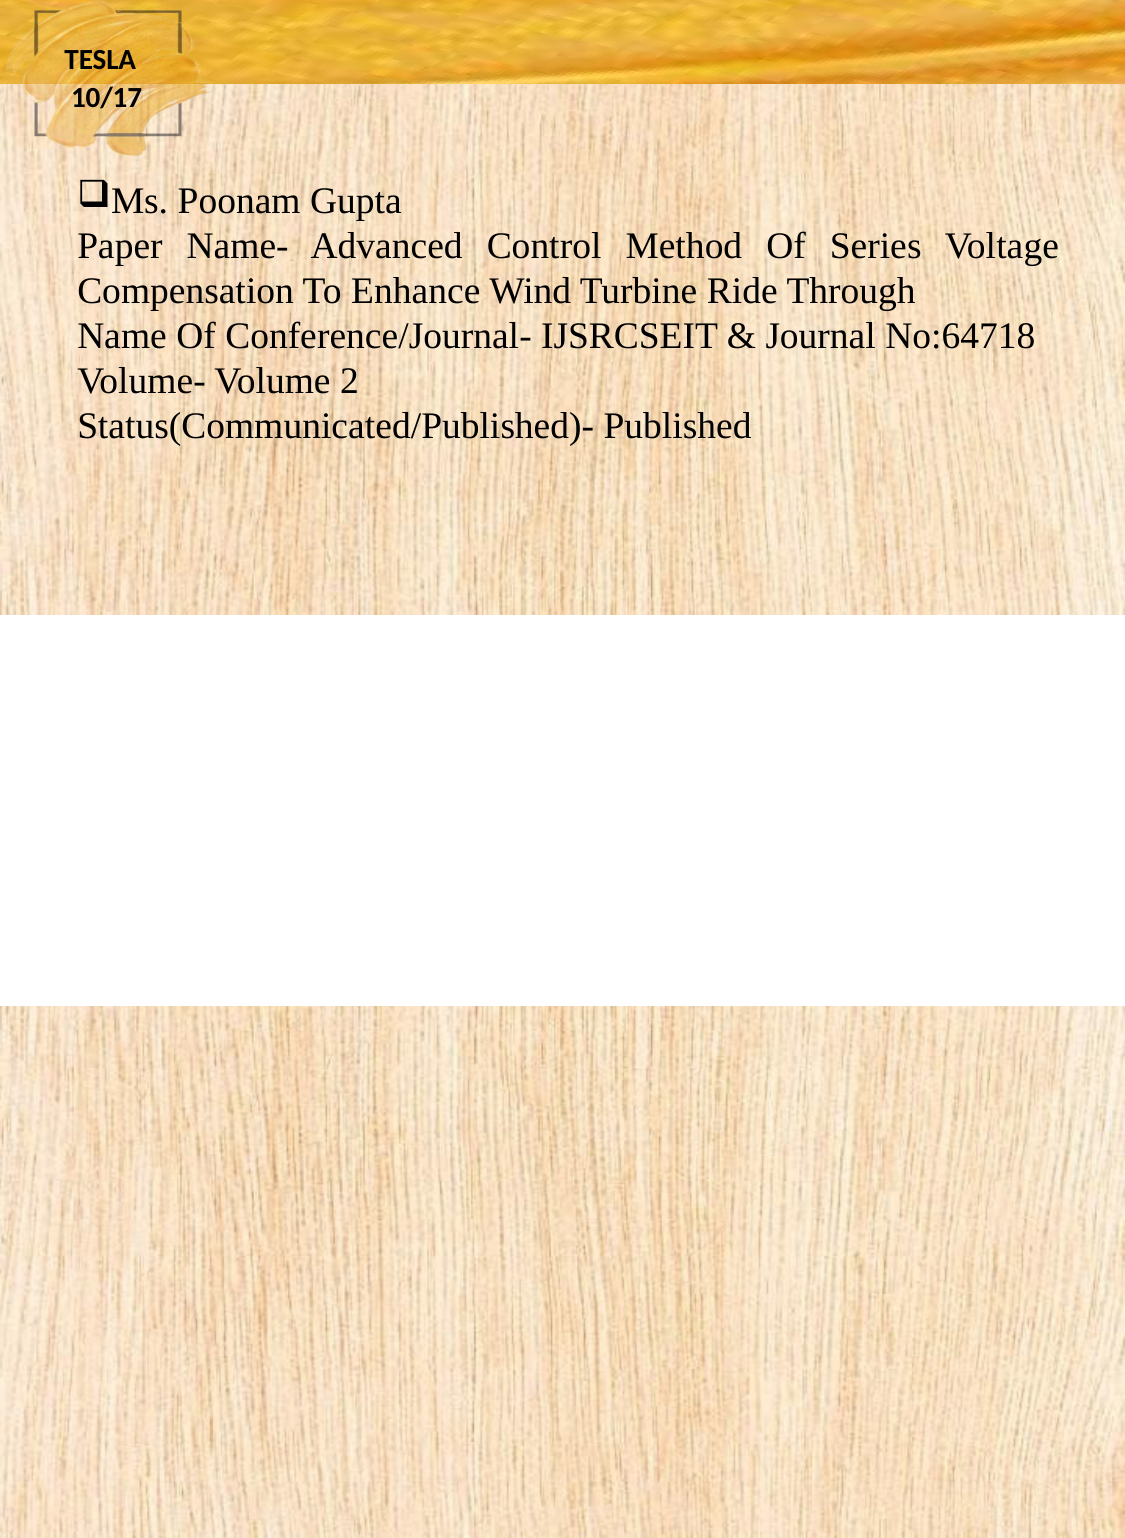

TESLA  10/17
Ms. Poonam Gupta
Paper Name- Advanced Control Method Of Series Voltage Compensation To Enhance Wind Turbine Ride Through
Name Of Conference/Journal- IJSRCSEIT & Journal No:64718
Volume- Volume 2
Status(Communicated/Published)- Published